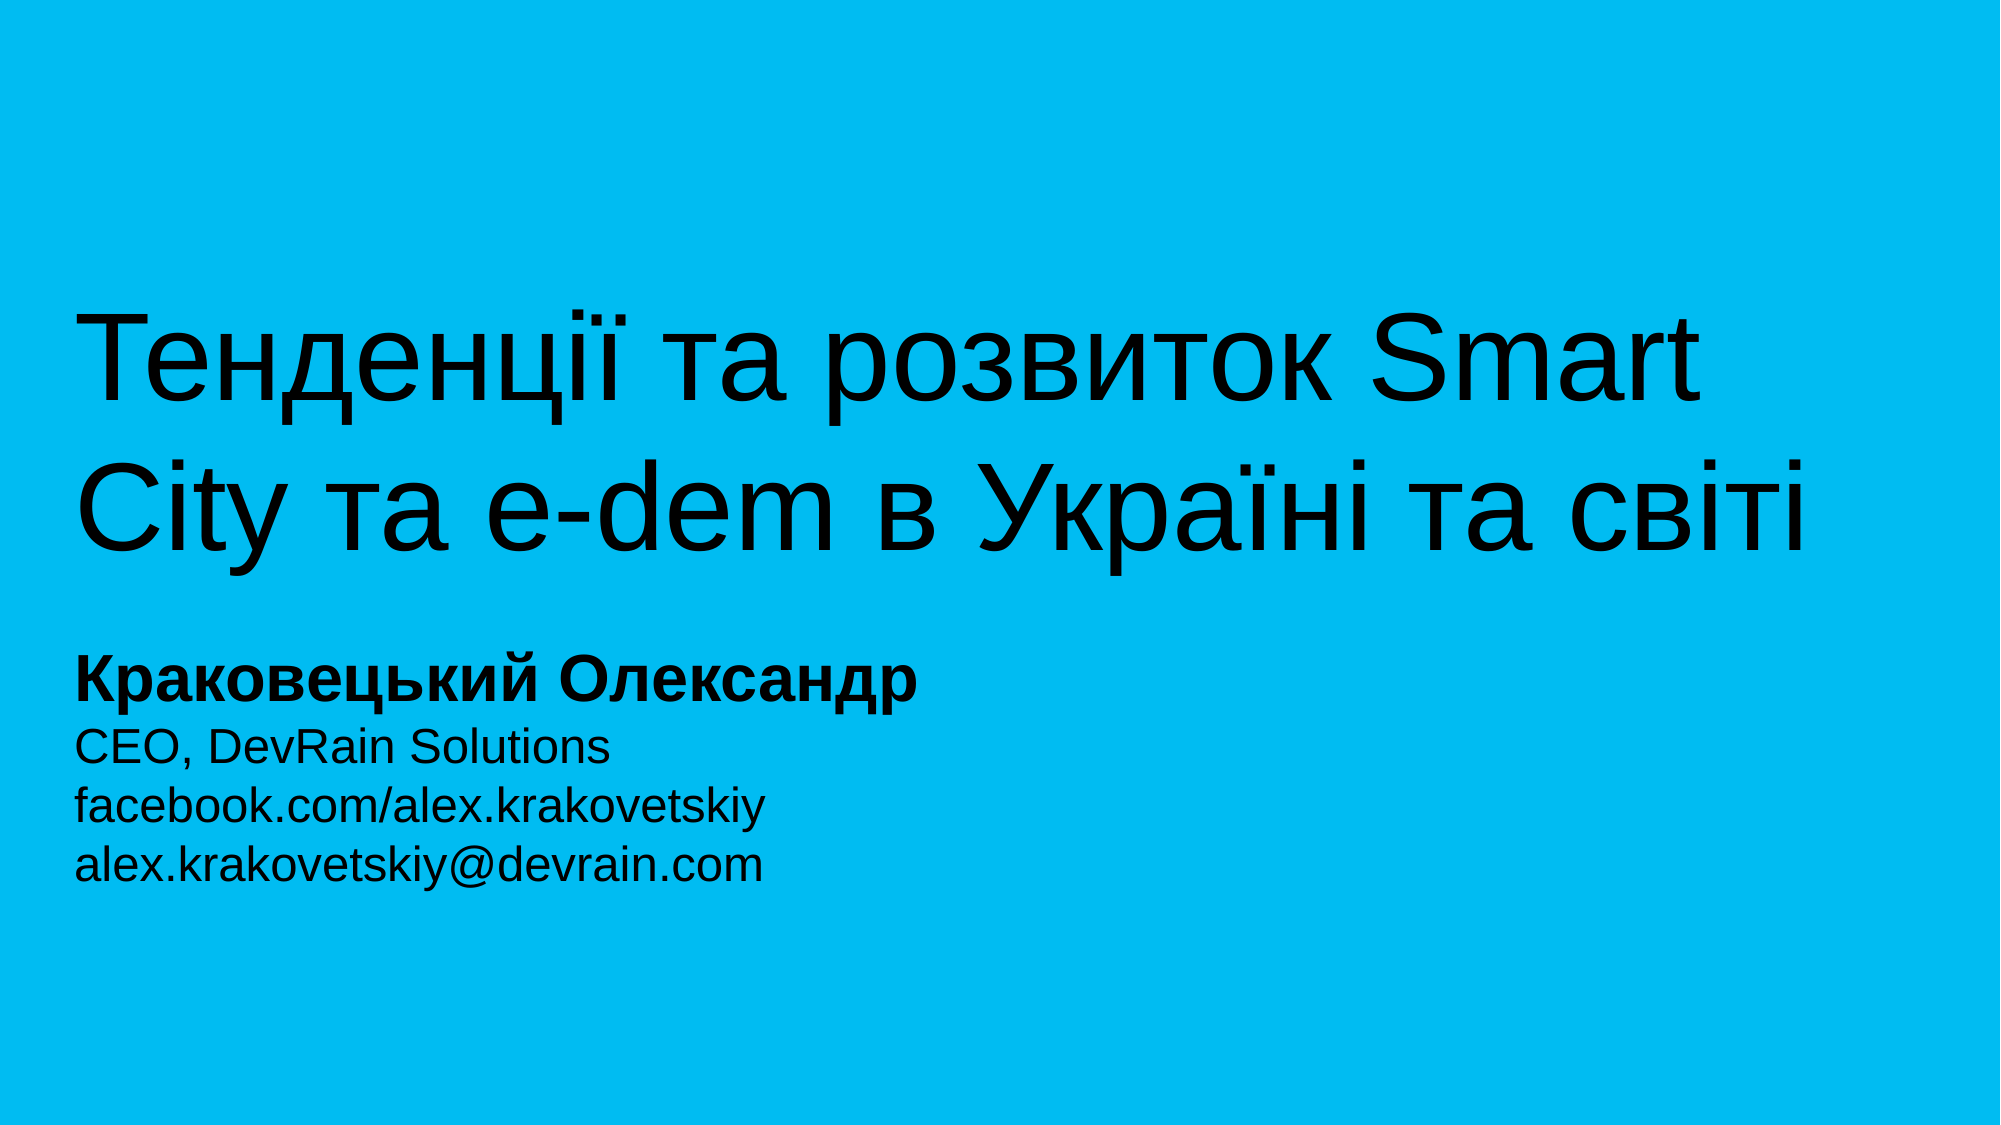

# Тенденції та розвиток Smart City та e-dem в Україні та світі Краковецький Олександр CEO, DevRain Solutions facebook.com/alex.krakovetskiy alex.krakovetskiy@devrain.com